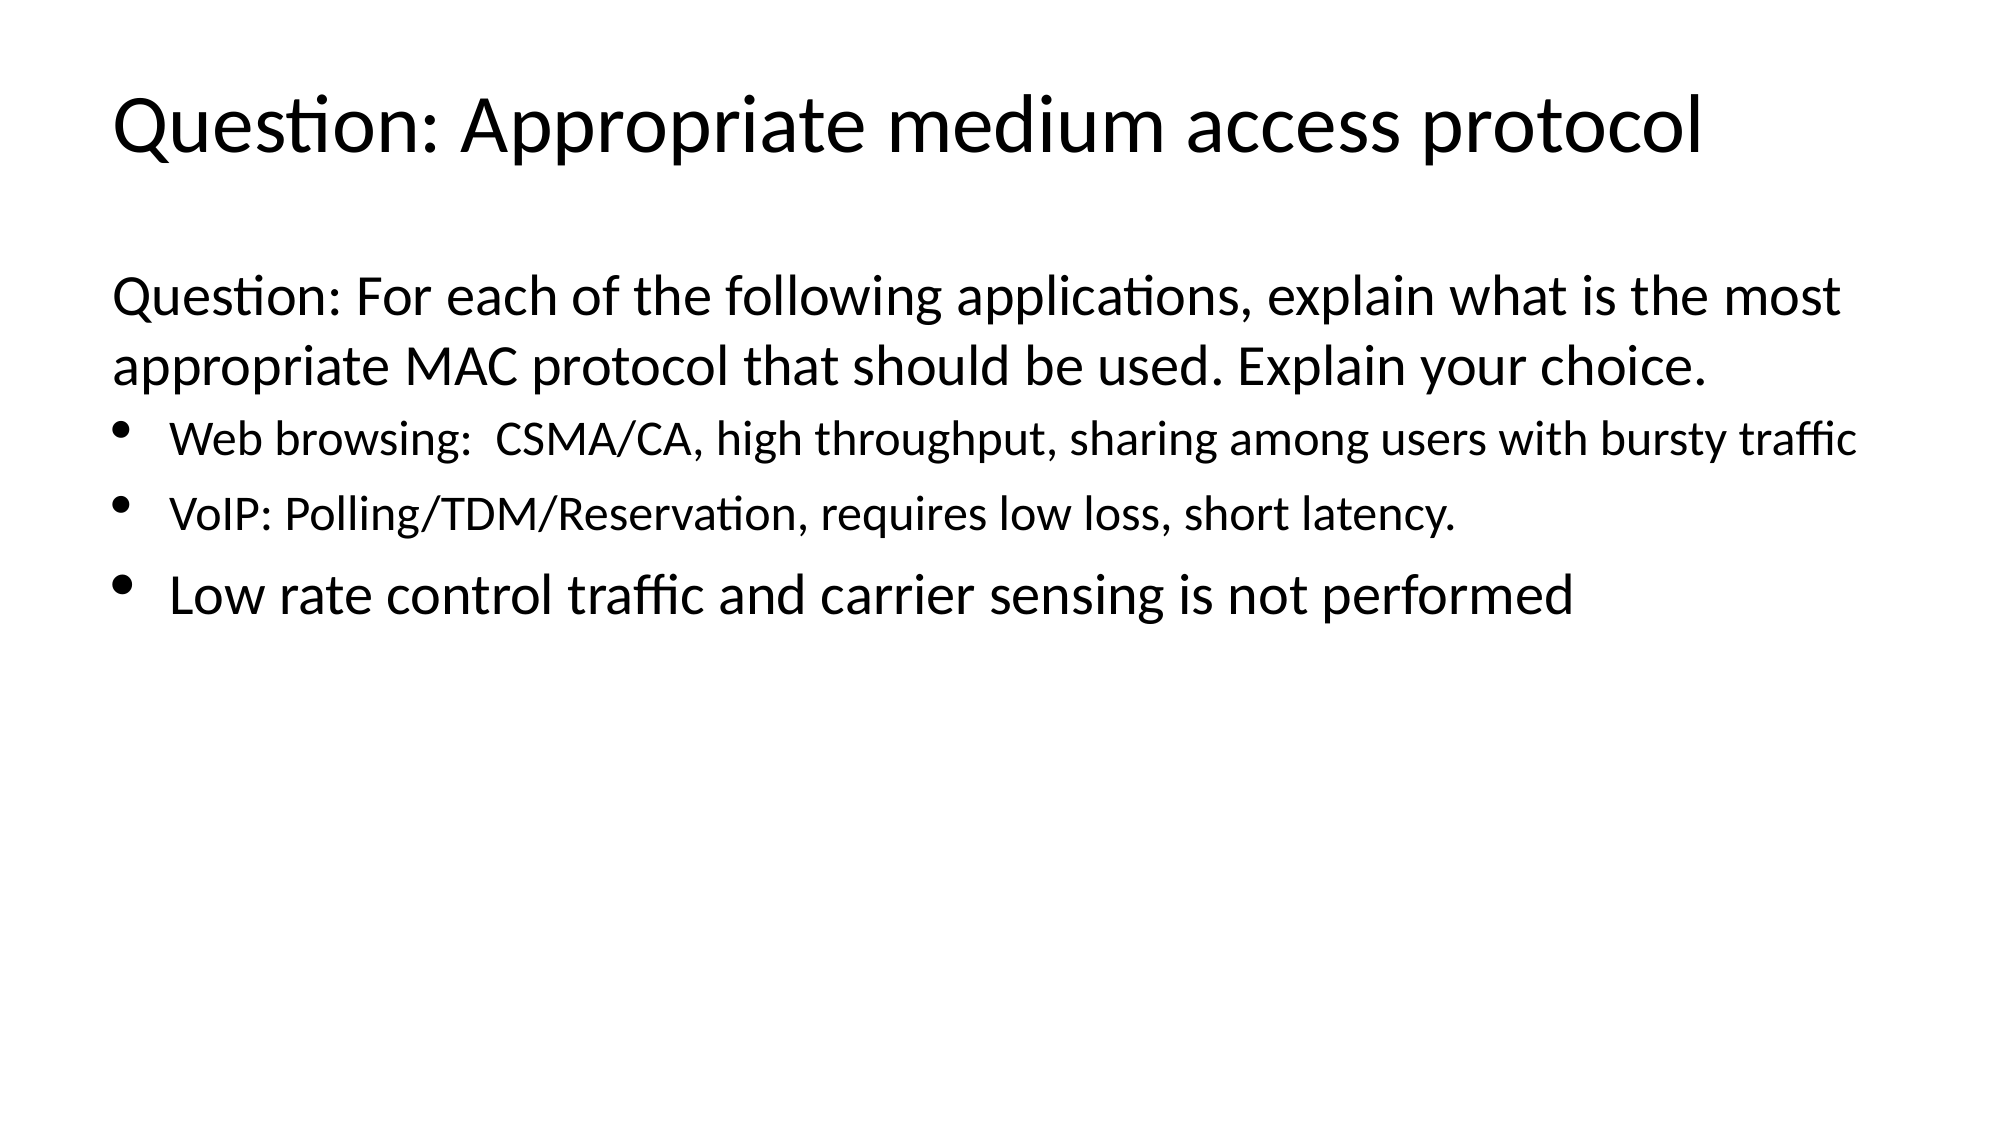

Question: Appropriate medium access protocol
Question: For each of the following applications, explain what is the most appropriate MAC protocol that should be used. Explain your choice.
Web browsing:  CSMA/CA, high throughput, sharing among users with bursty traffic
VoIP: Polling/TDM/Reservation, requires low loss, short latency.
Low rate control traffic and carrier sensing is not performed